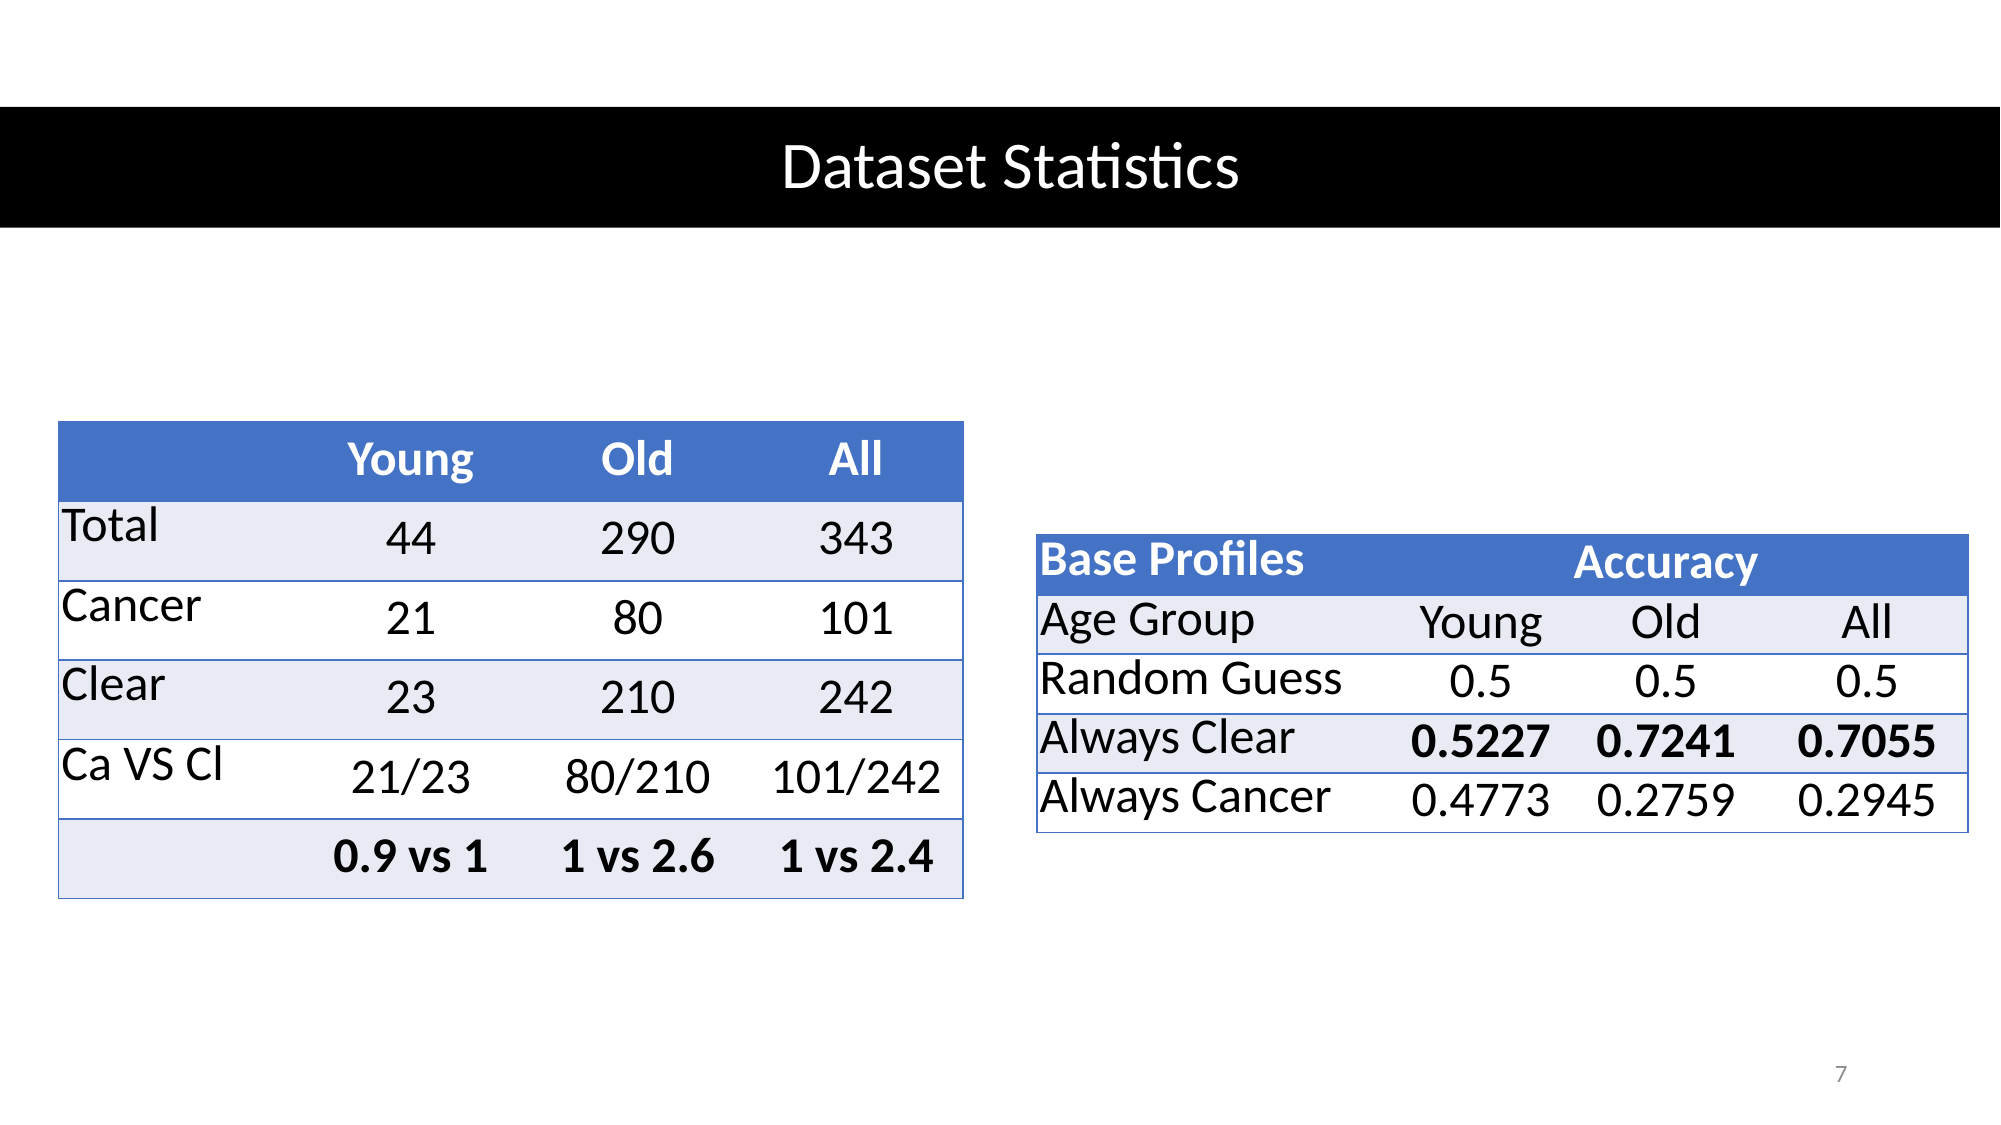

# Dataset Statistics

|  | Young | Old | All |
| --- | --- | --- | --- |
| Total | 44 | 290 | 343 |
| Cancer | 21 | 80 | 101 |
| Clear | 23 | 210 | 242 |
| Ca VS Cl | 21/23 | 80/210 | 101/242 |
|  | 0.9 vs 1 | 1 vs 2.6 | 1 vs 2.4 |
| Base Profiles |  | Accuracy |  |
| --- | --- | --- | --- |
| Age Group | Young | Old | All |
| Random Guess | 0.5 | 0.5 | 0.5 |
| Always Clear | 0.5227 | 0.7241 | 0.7055 |
| Always Cancer | 0.4773 | 0.2759 | 0.2945 |
7